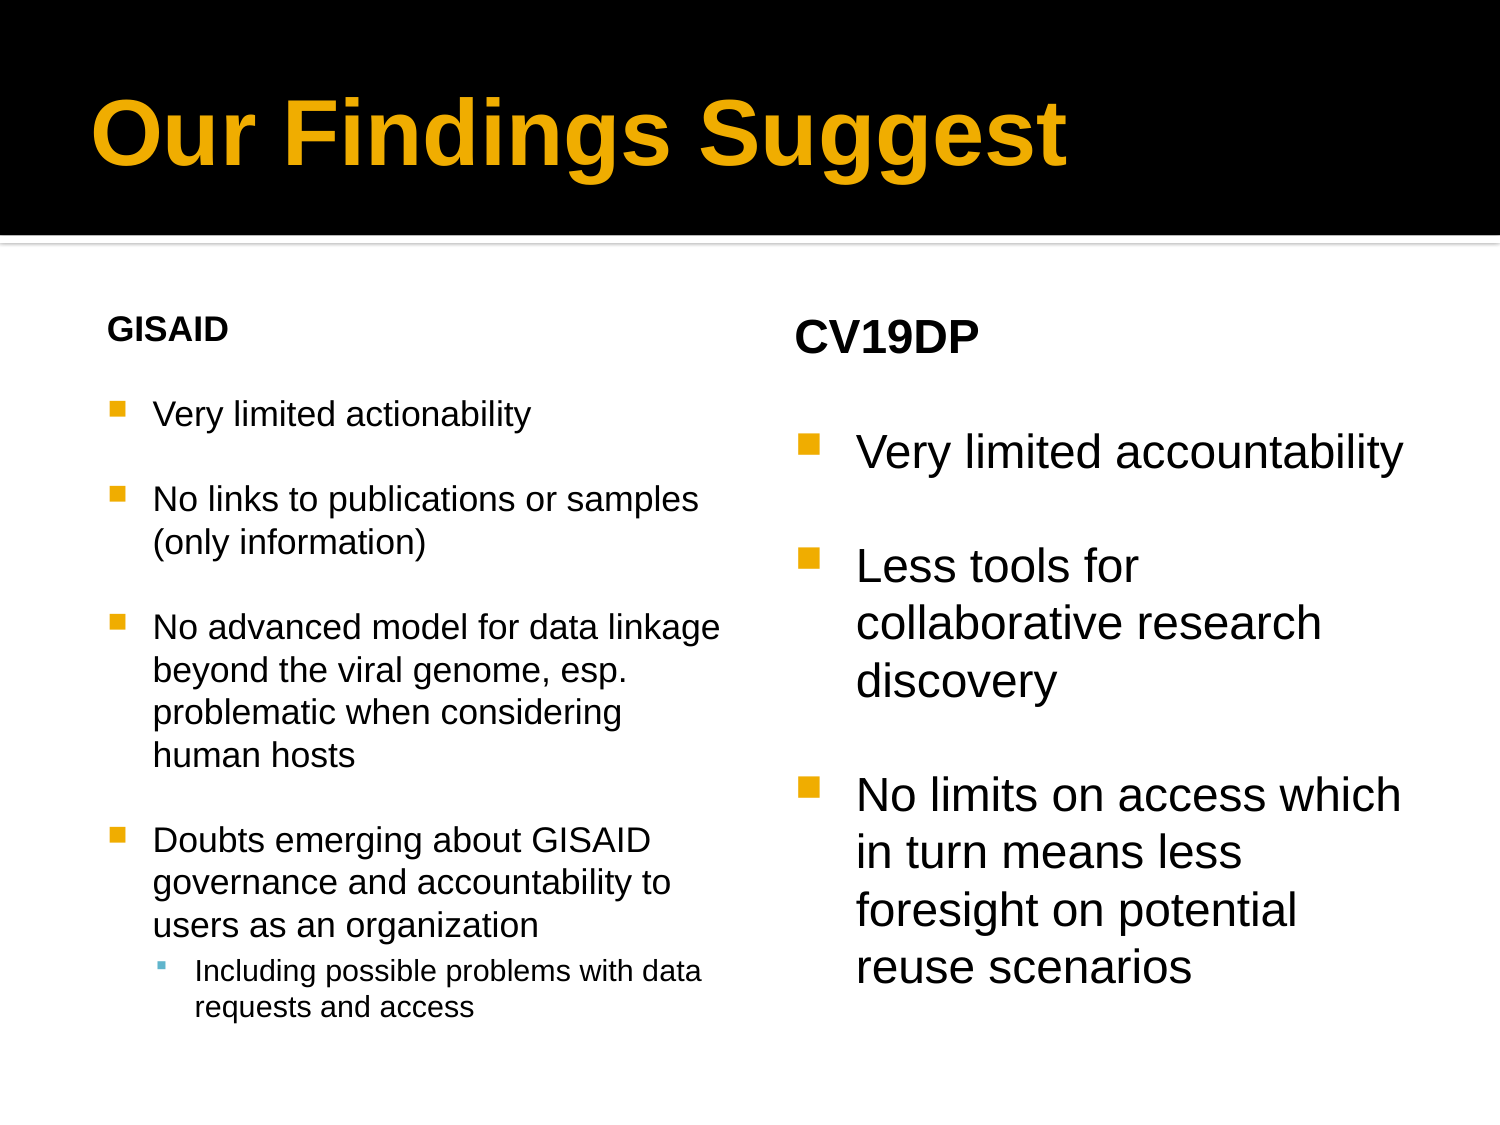

# Our Findings Suggest
GISAID

Very limited actionability

No links to publications or samples (only information)

No advanced model for data linkage beyond the viral genome, esp. problematic when considering human hosts

Doubts emerging about GISAID governance and accountability to users as an organization
Including possible problems with data requests and access

CV19DP

Very limited accountability

Less tools for collaborative research discovery

No limits on access which in turn means less foresight on potential reuse scenarios